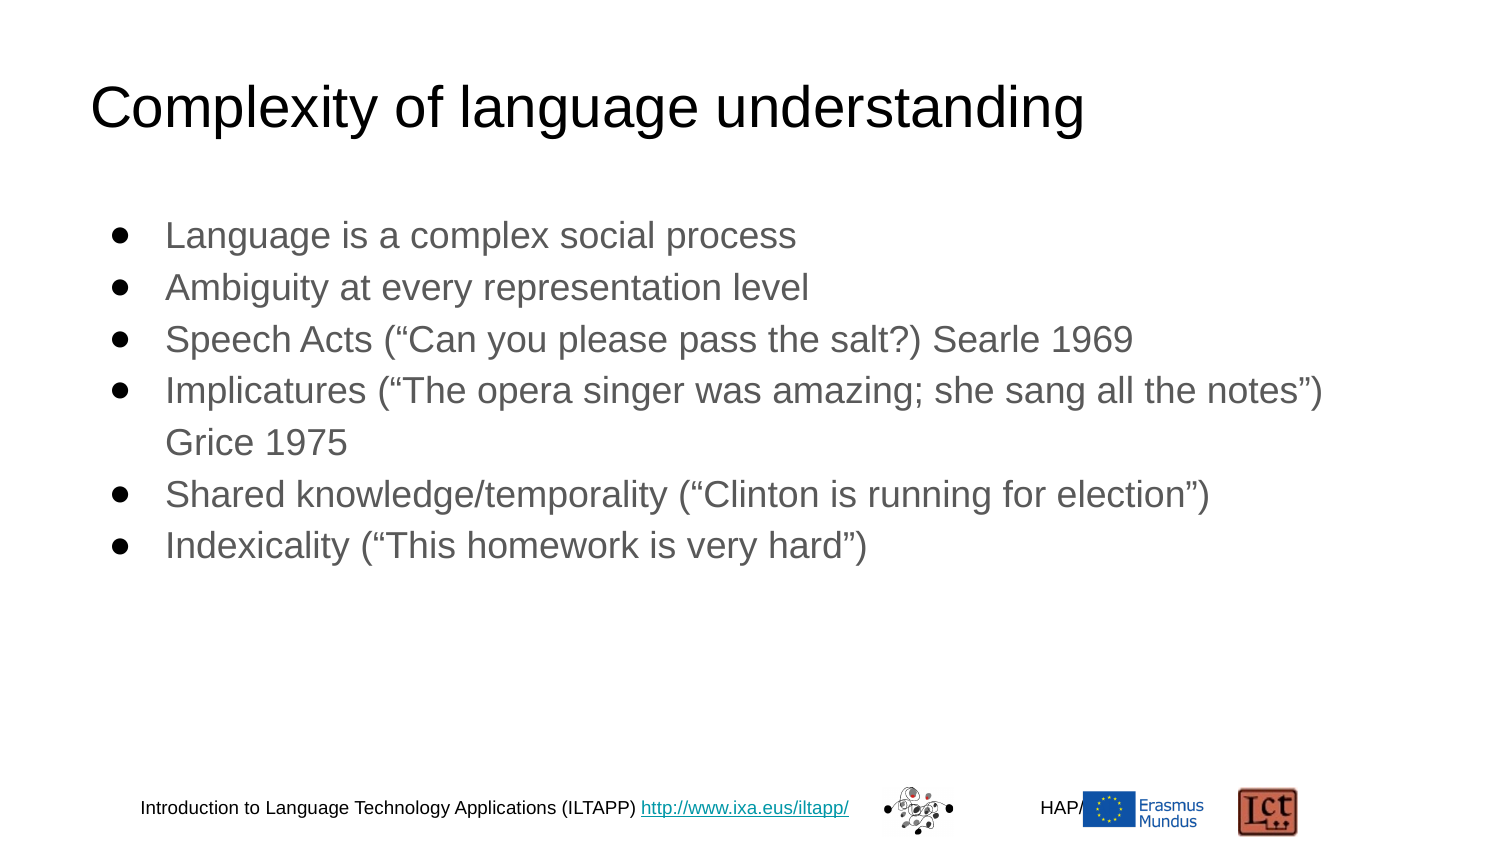

# Complexity of language understanding
Language is a complex social process
Ambiguity at every representation level
Speech Acts (“Can you please pass the salt?) Searle 1969
Implicatures (“The opera singer was amazing; she sang all the notes”) Grice 1975
Shared knowledge/temporality (“Clinton is running for election”)
Indexicality (“This homework is very hard”)